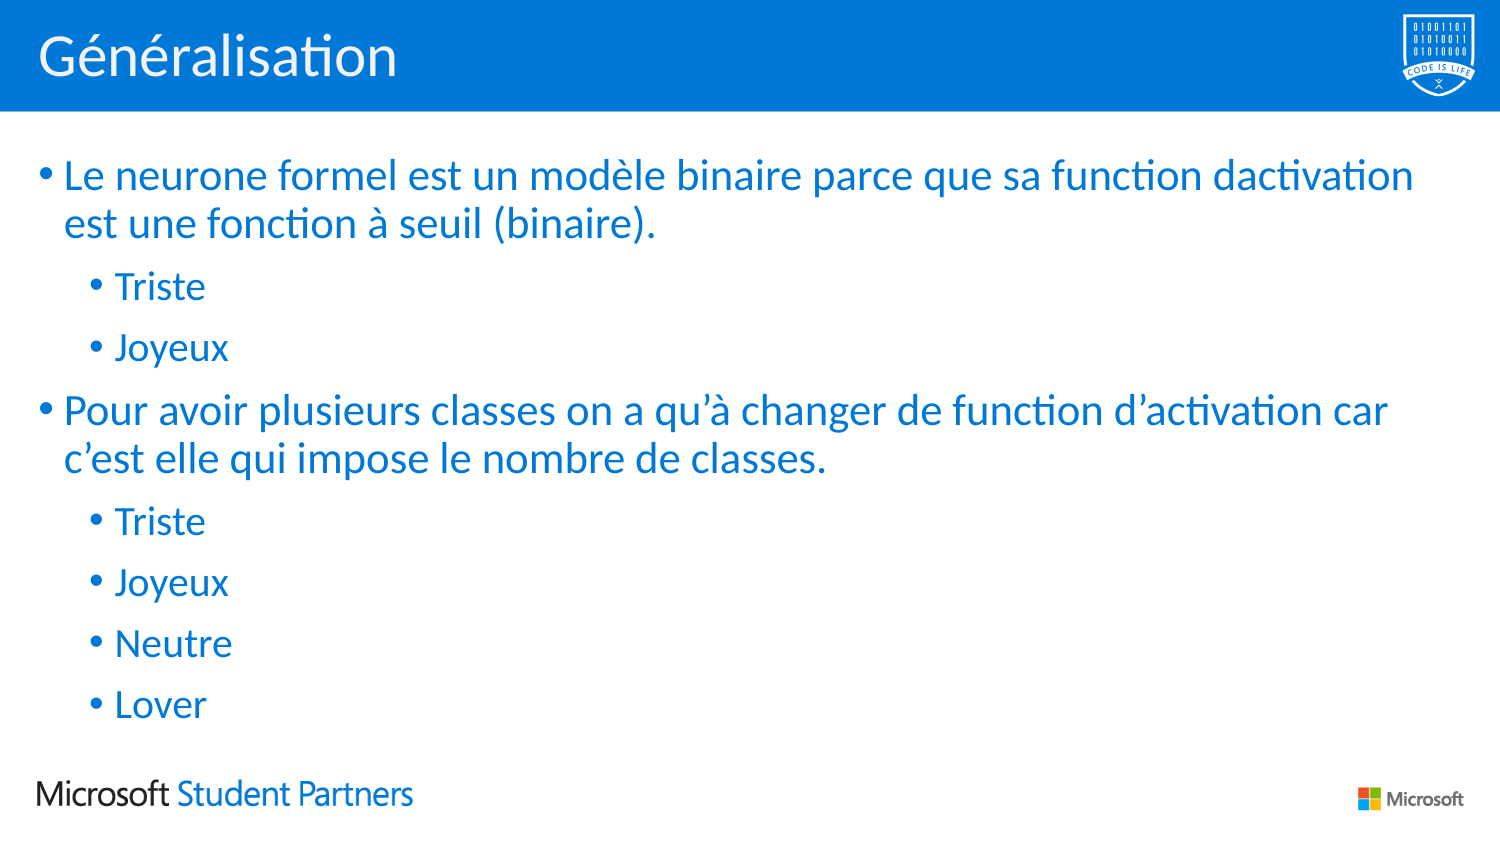

# Généralisation
Le neurone formel est un modèle binaire parce que sa function dactivation est une fonction à seuil (binaire).
Triste
Joyeux
Pour avoir plusieurs classes on a qu’à changer de function d’activation car c’est elle qui impose le nombre de classes.
Triste
Joyeux
Neutre
Lover